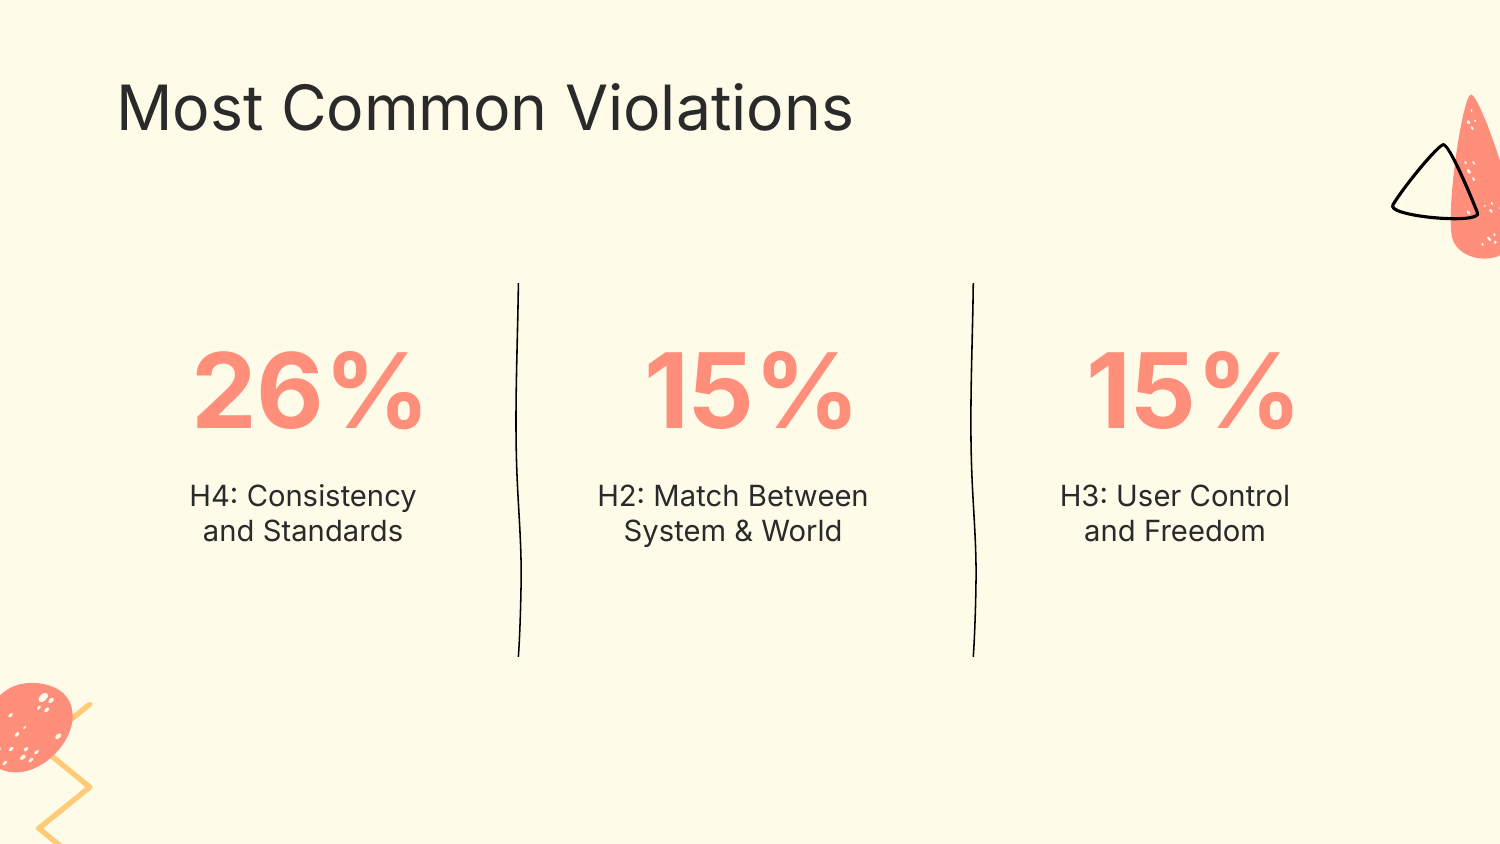

Most Common Violations

26%
15%
15%
H4: Consistency and Standards
H2: Match Between System & World
H3: User Control and Freedom

Despite being red, Mars is a cold place
Neptune is the farthest planet from the Sun